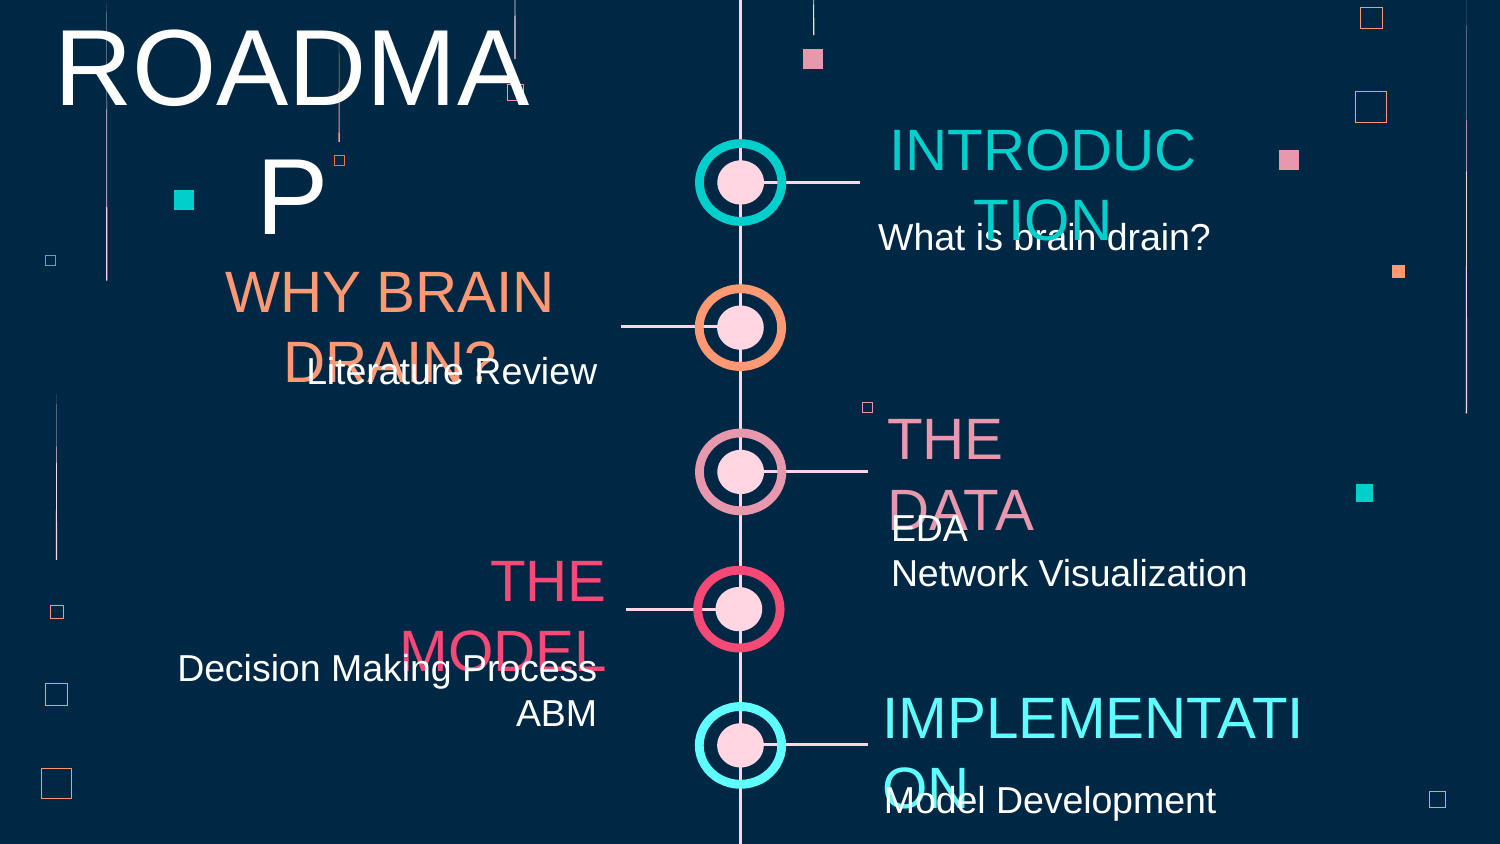

# ROADMAP

INTRODUCTION
What is brain drain?

WHY BRAIN DRAIN?
Literature Review

THE DATA
EDA
Network Visualization

THE MODEL
Decision Making Process
ABM

IMPLEMENTATION
Model Development